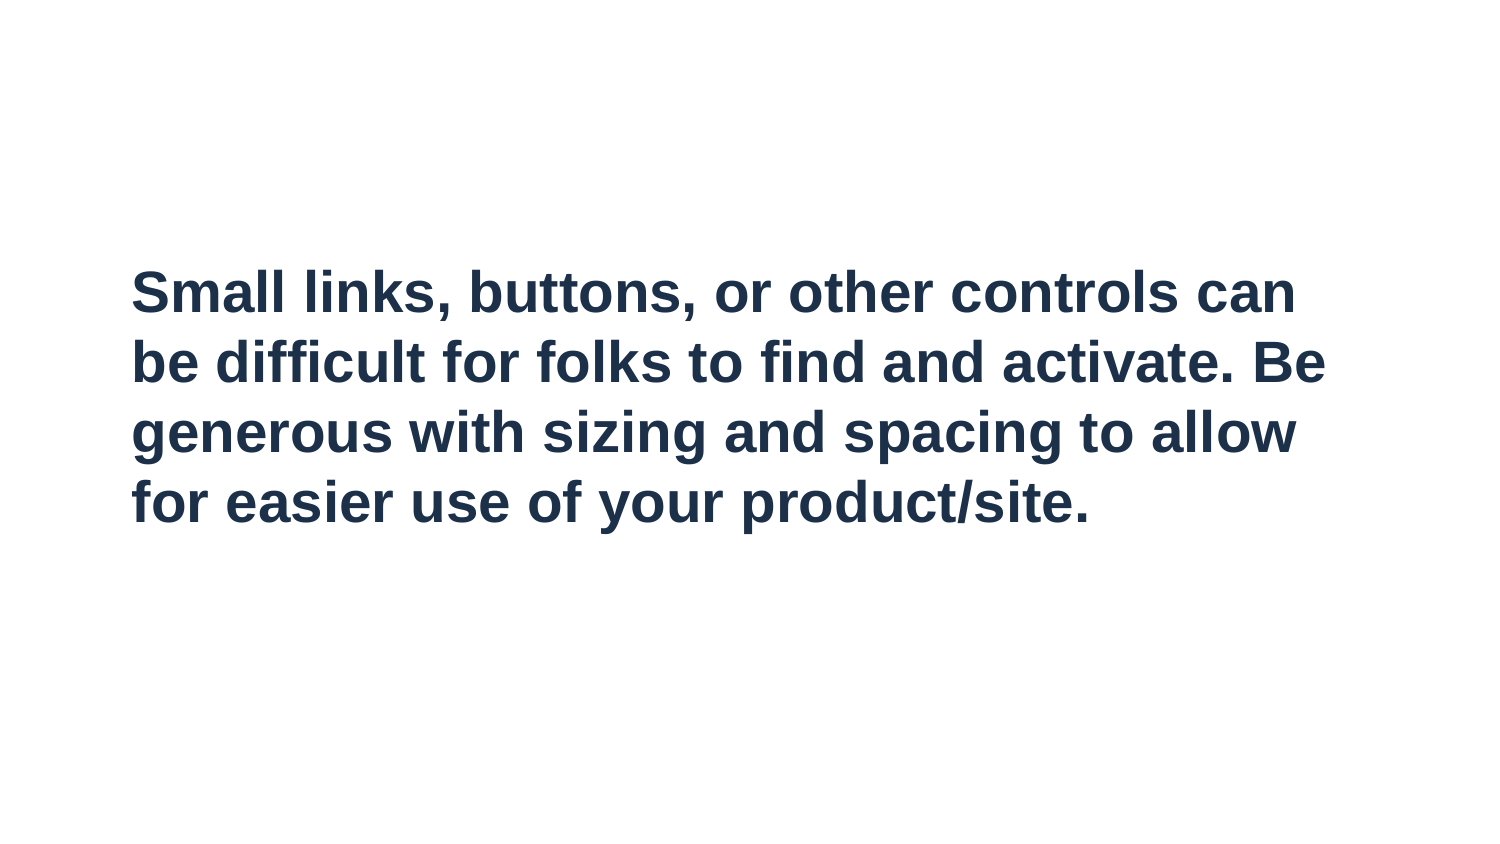

# Small links, buttons, or other controls can be difficult for folks to find and activate. Be generous with sizing and spacing to allow for easier use of your product/site.